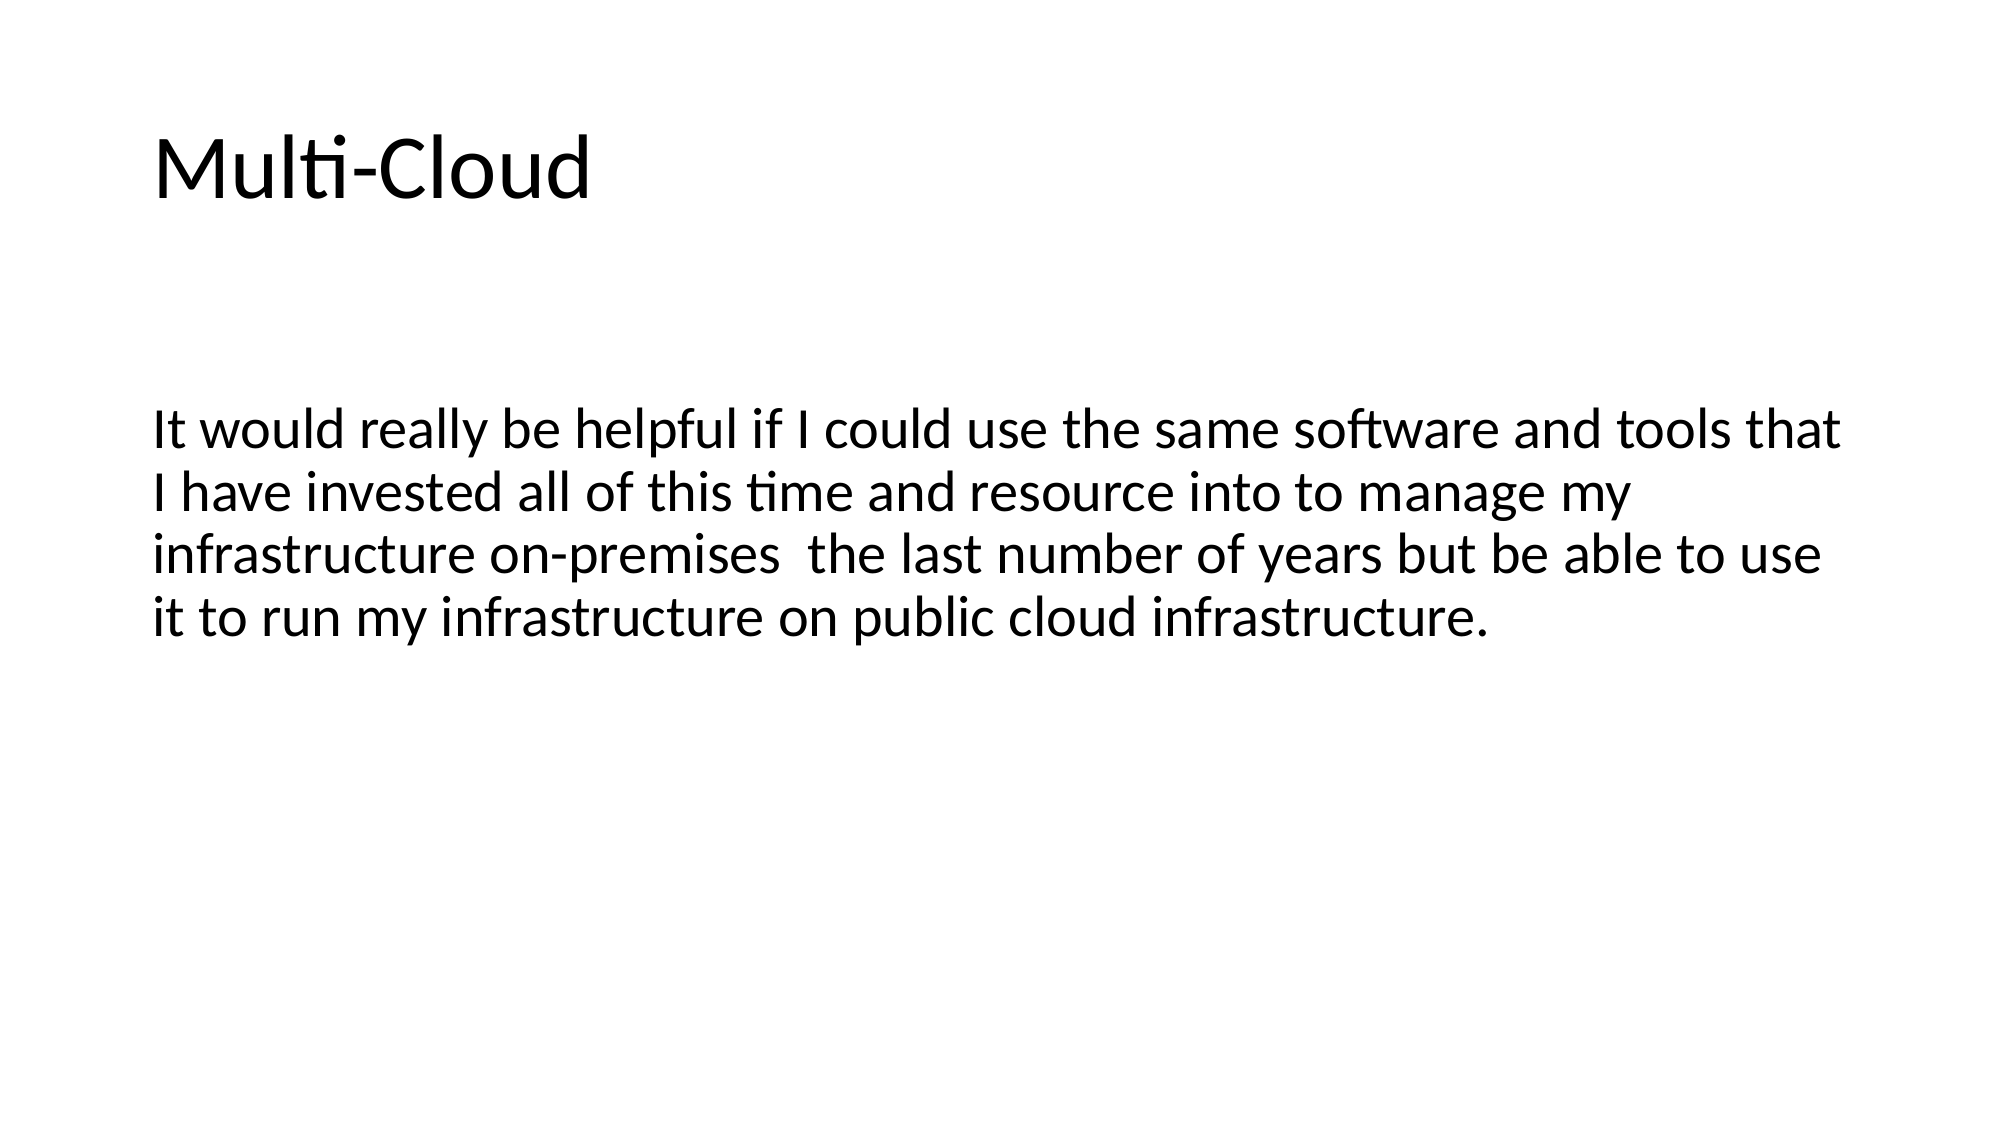

# Multi-Cloud

It would really be helpful if I could use the same software and tools that I have invested all of this time and resource into to manage my infrastructure on-premises  the last number of years but be able to use it to run my infrastructure on public cloud infrastructure.